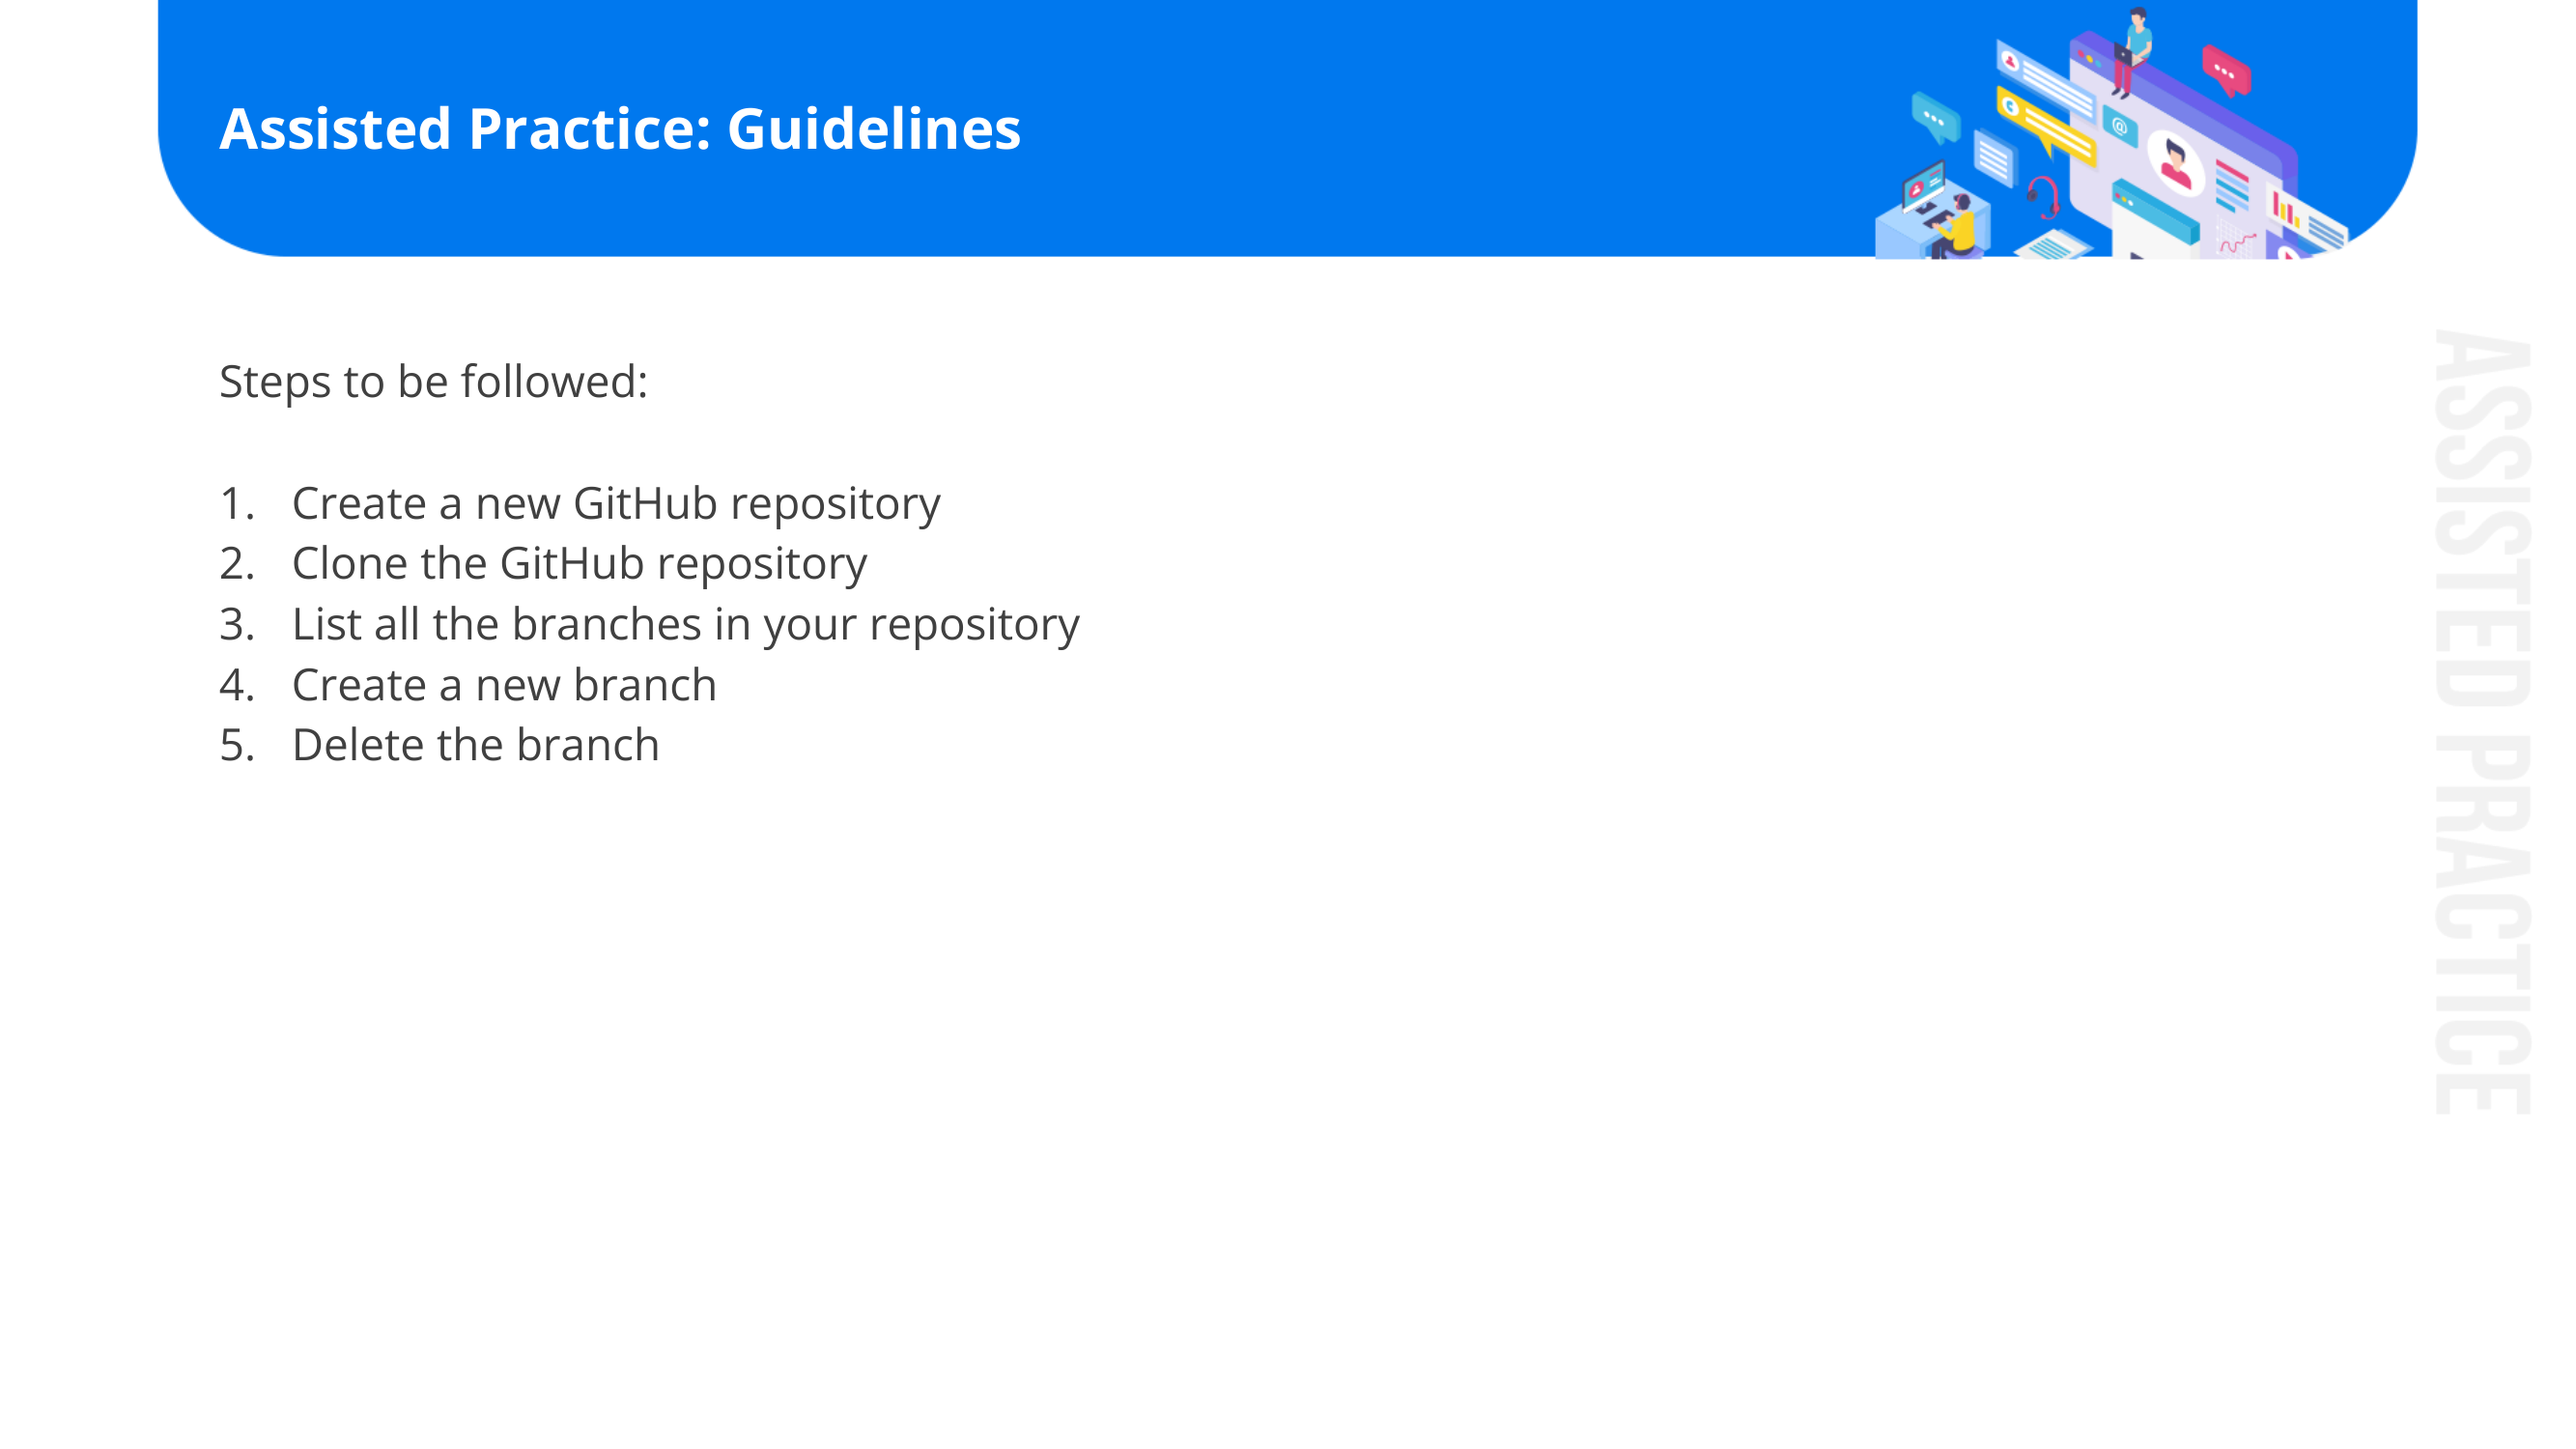

Assisted Practice: Guidelines
Steps to be followed:

Create a new GitHub repository
Clone the GitHub repository
List all the branches in your repository
Create a new branch
Delete the branch